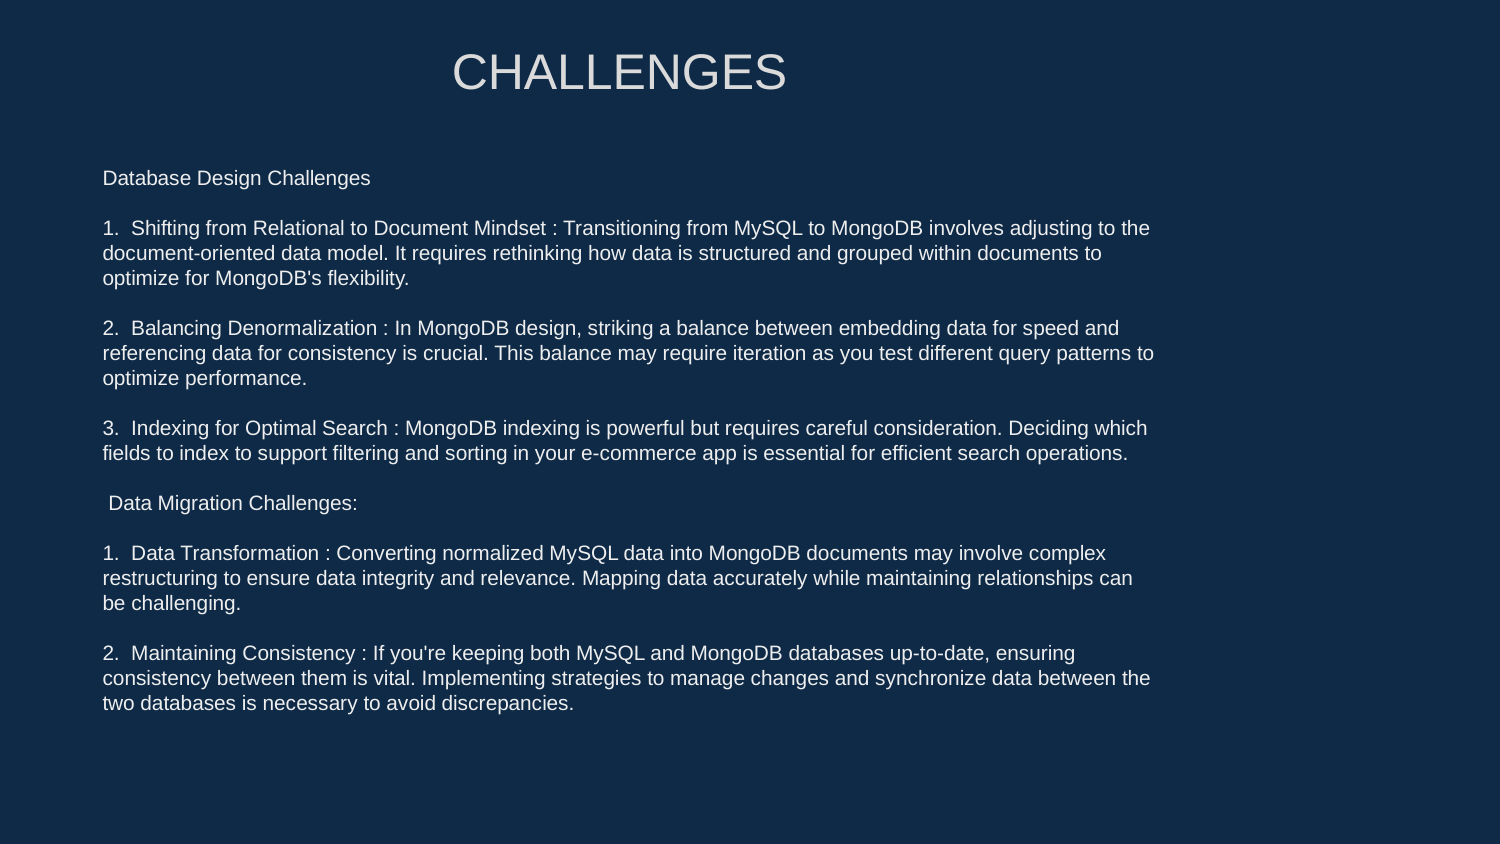

CHALLENGES
Database Design Challenges

1.  Shifting from Relational to Document Mindset : Transitioning from MySQL to MongoDB involves adjusting to the document-oriented data model. It requires rethinking how data is structured and grouped within documents to optimize for MongoDB's flexibility.

2.  Balancing Denormalization : In MongoDB design, striking a balance between embedding data for speed and referencing data for consistency is crucial. This balance may require iteration as you test different query patterns to optimize performance.

3.  Indexing for Optimal Search : MongoDB indexing is powerful but requires careful consideration. Deciding which fields to index to support filtering and sorting in your e-commerce app is essential for efficient search operations.

 Data Migration Challenges:

1.  Data Transformation : Converting normalized MySQL data into MongoDB documents may involve complex restructuring to ensure data integrity and relevance. Mapping data accurately while maintaining relationships can be challenging.

2.  Maintaining Consistency : If you're keeping both MySQL and MongoDB databases up-to-date, ensuring consistency between them is vital. Implementing strategies to manage changes and synchronize data between the two databases is necessary to avoid discrepancies.